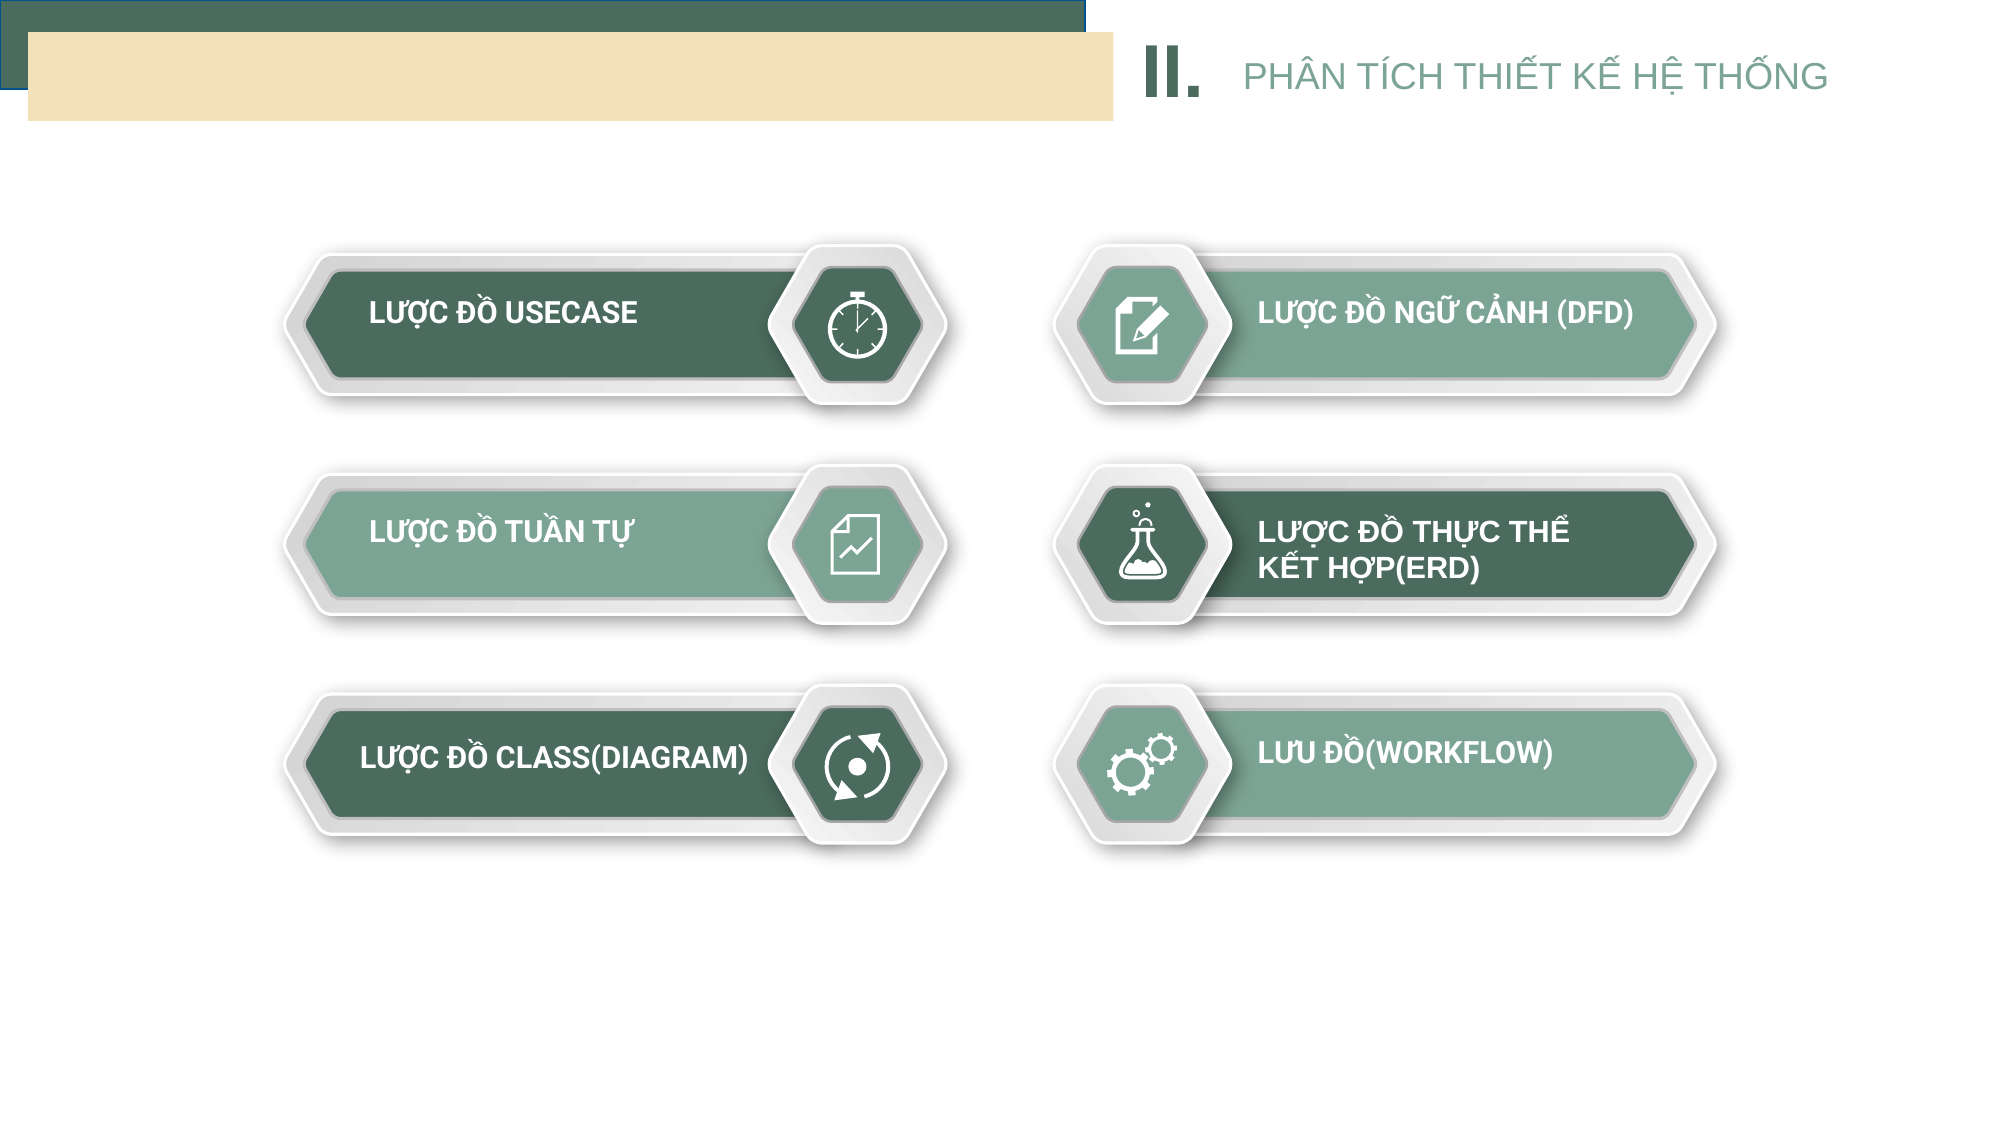

II.

PHÂN TÍCH THIẾT KẾ HỆ THỐNG

LƯỢC ĐỒ USECASE

LƯỢC ĐỒ NGỮ CẢNH (DFD)

LƯỢC ĐỒ TUẦN TỰ

LƯỢC ĐỒ THỰC THỂ KẾT HỢP(ERD)

LƯỢC ĐỒ CLASS(DIAGRAM)

LƯU ĐỒ(WORKFLOW)